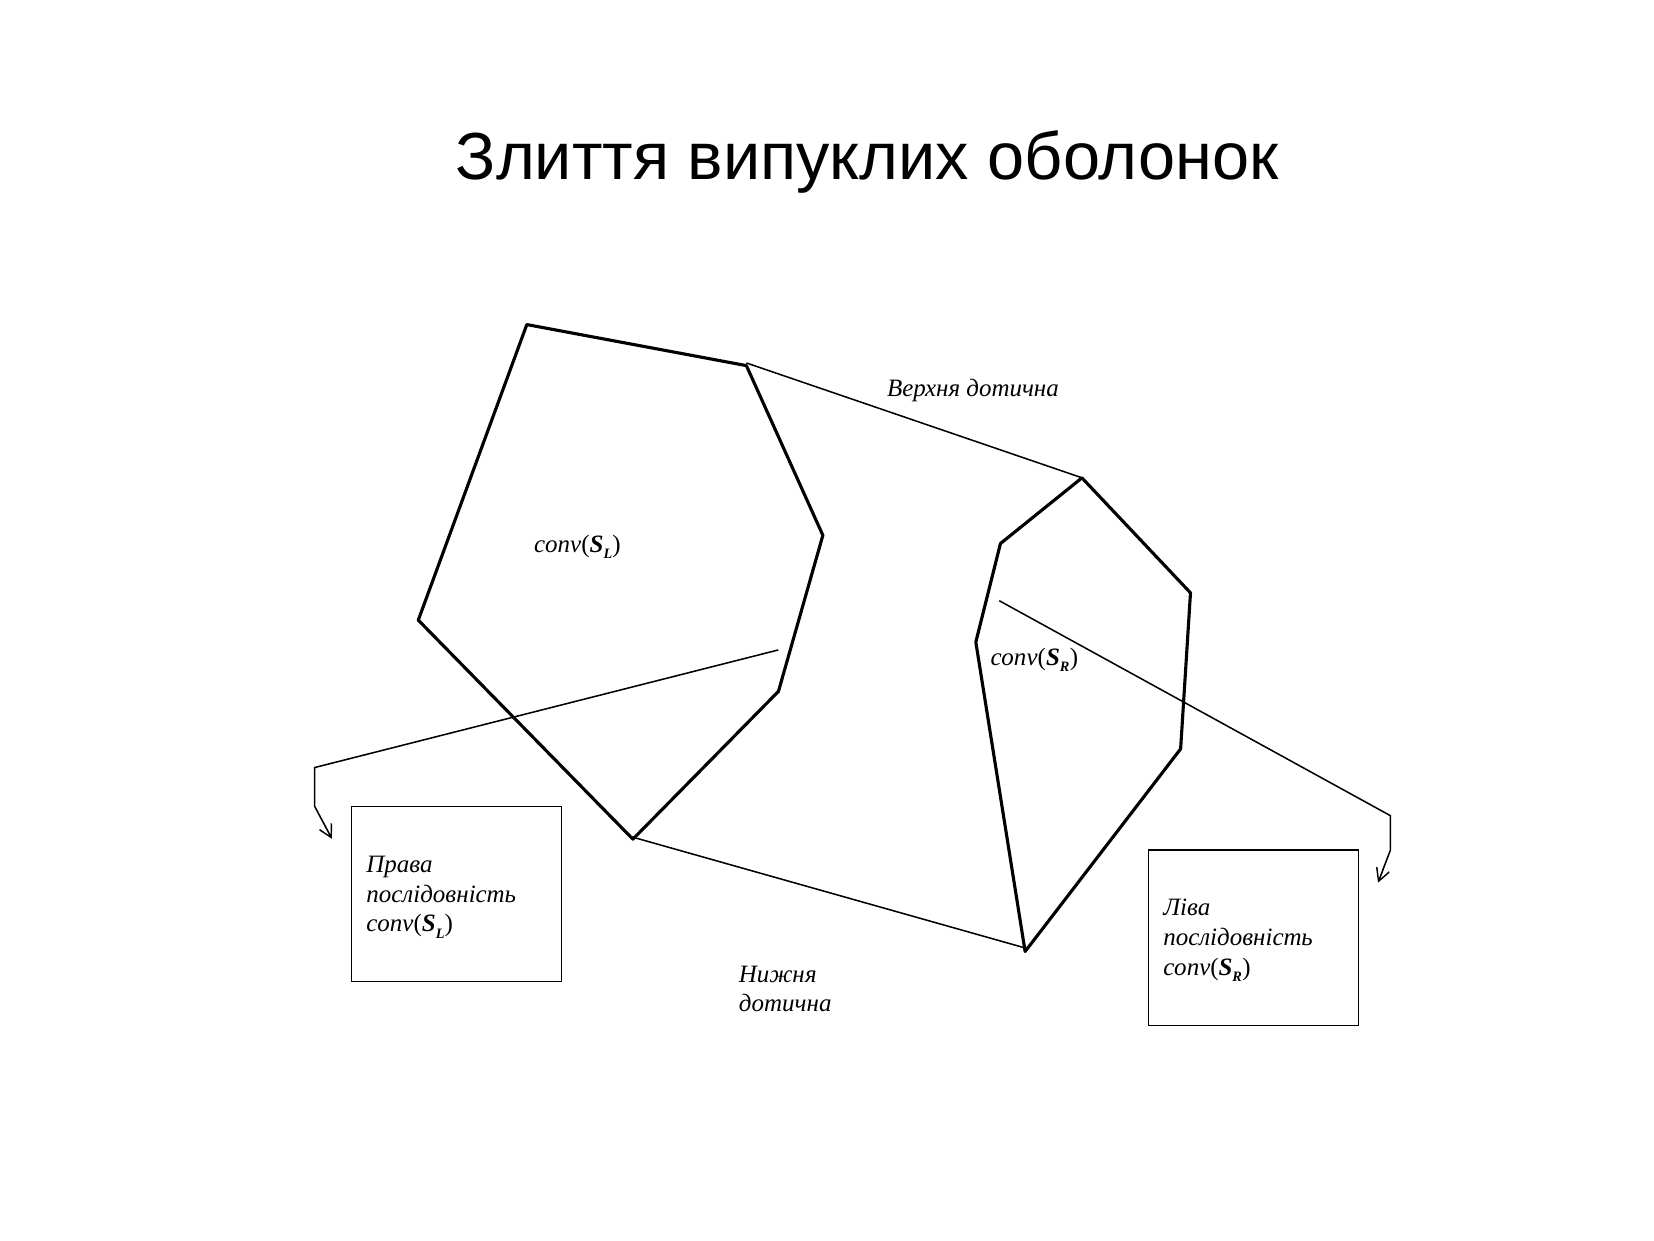

Злиття випуклих оболонок

Верхня дотична

conv(SL)
conv(SR)
Права послідовність conv(SL)

Ліва послідовність conv(SR)

Нижня
дотична